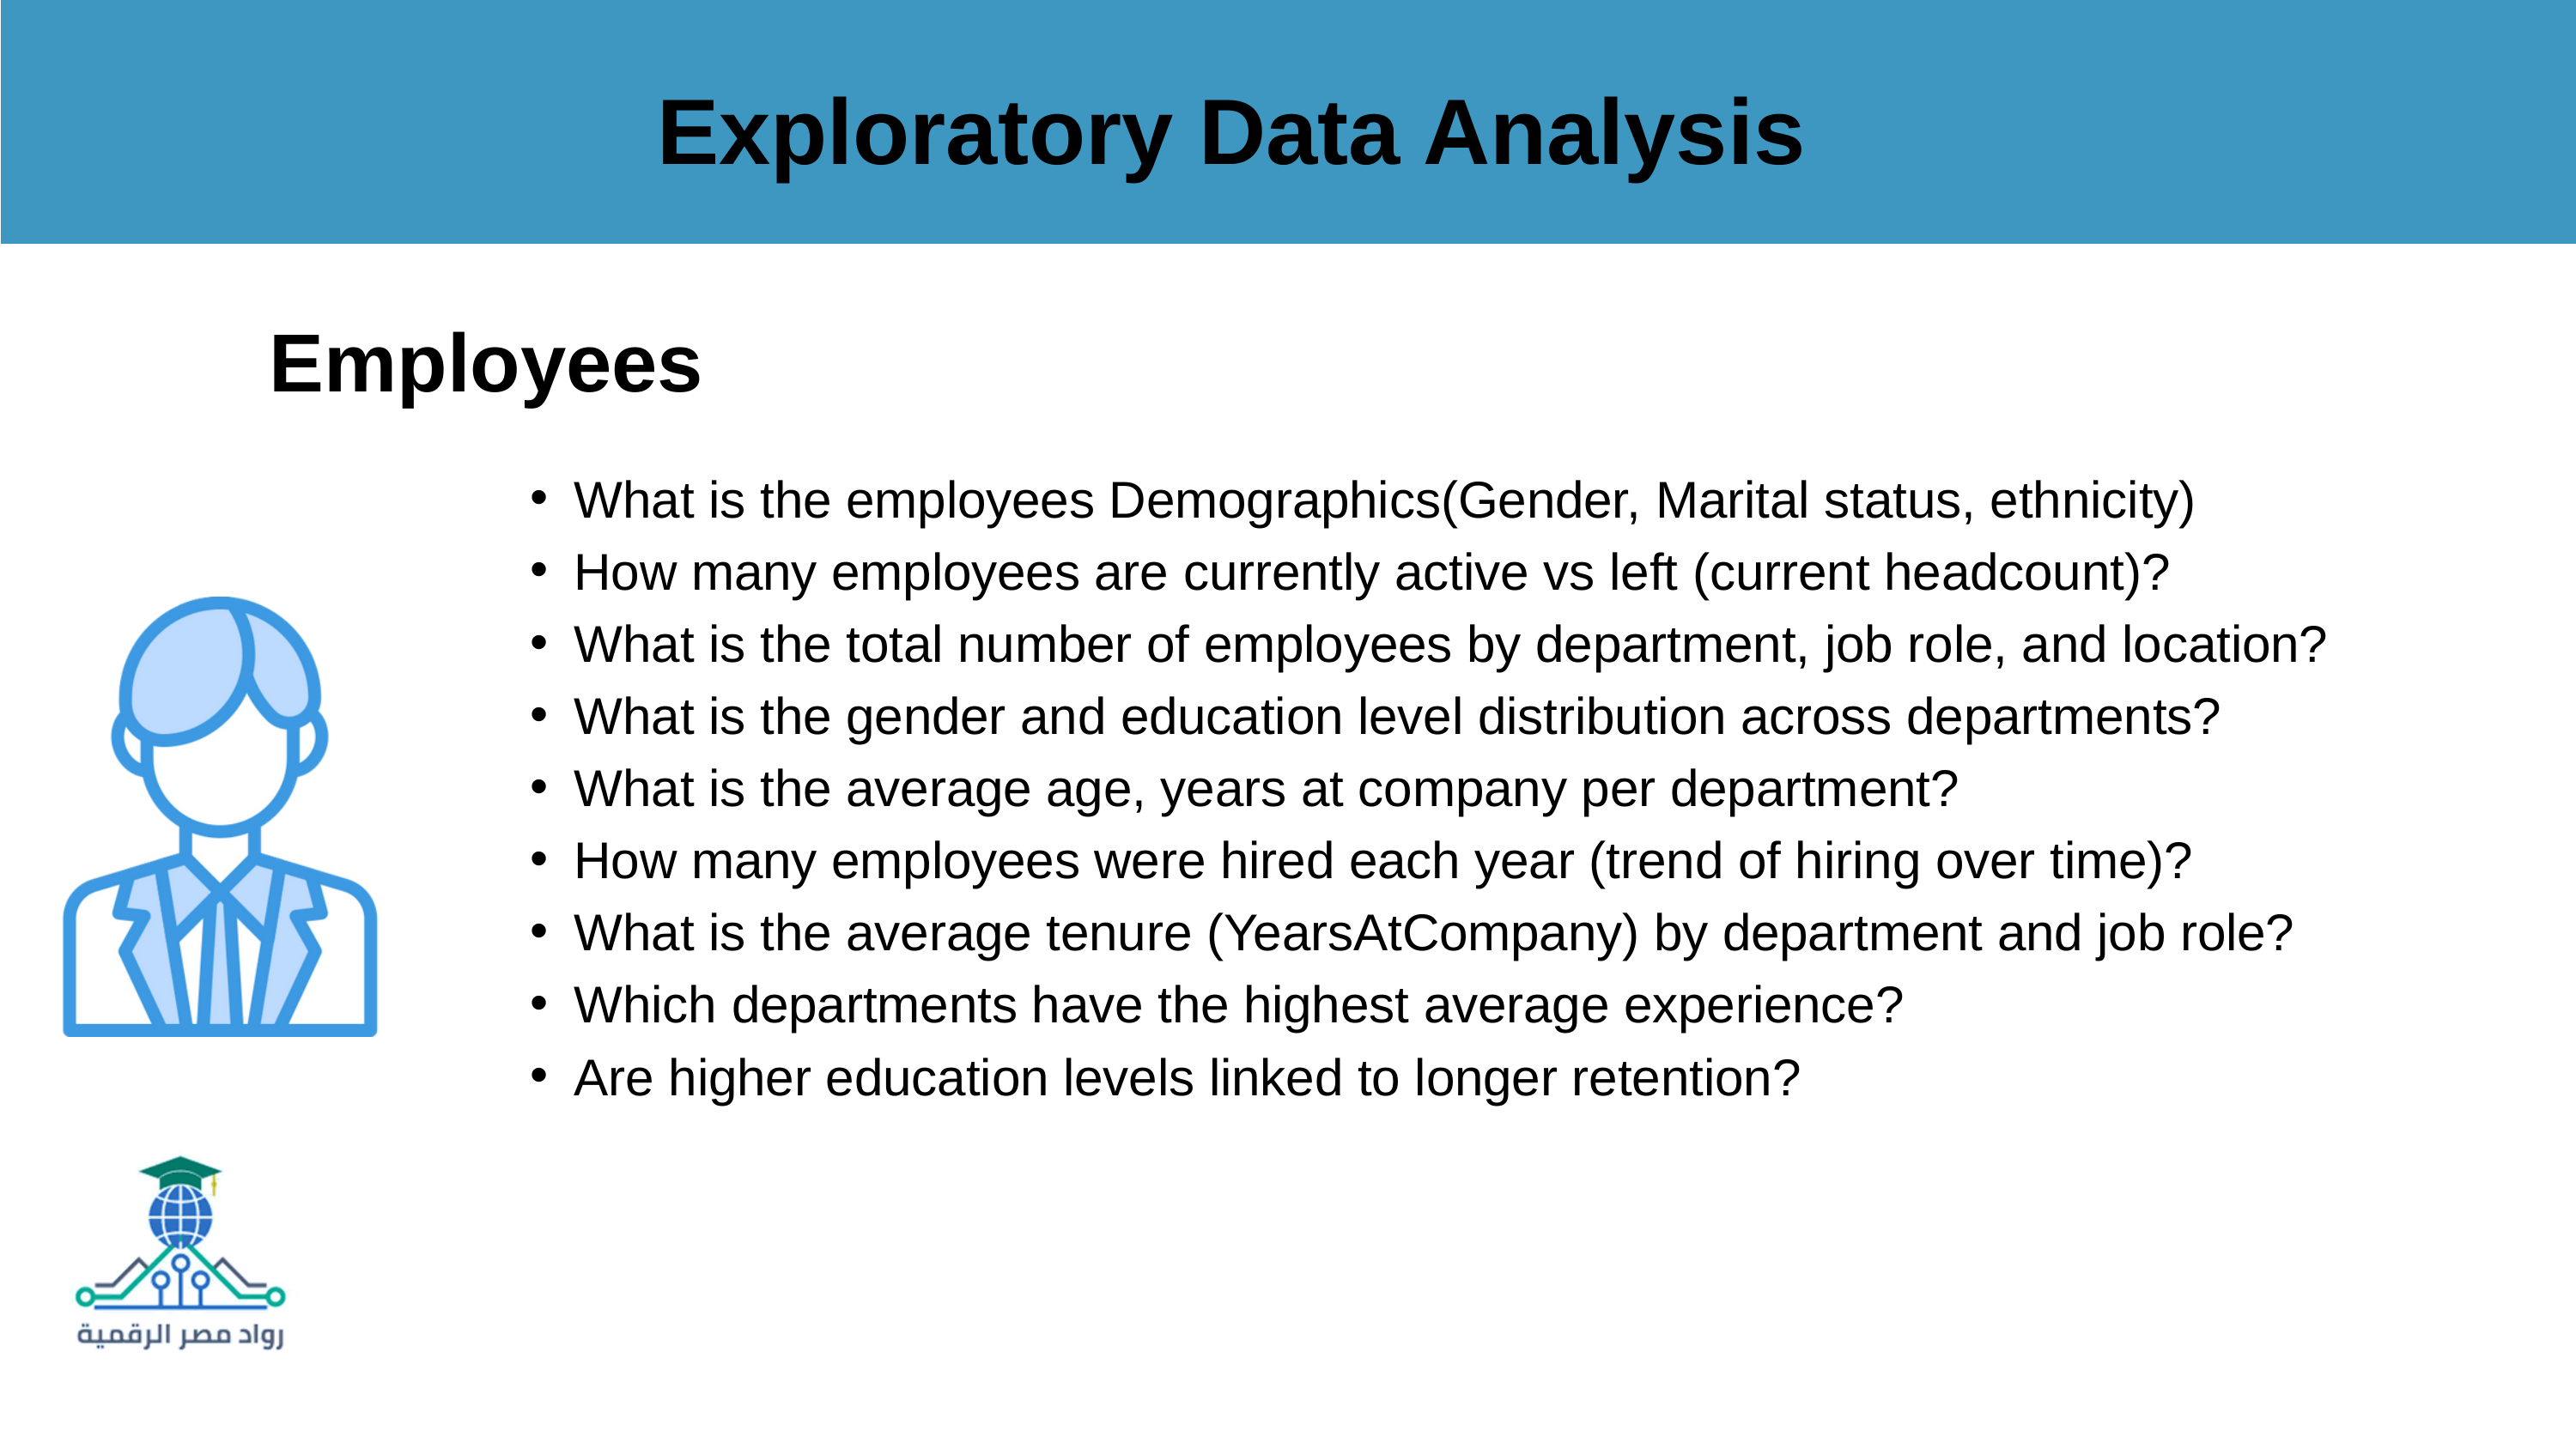

Exploratory Data Analysis
Employees
What is the employees Demographics(Gender, Marital status, ethnicity)
How many employees are currently active vs left (current headcount)?
What is the total number of employees by department, job role, and location?
What is the gender and education level distribution across departments?
What is the average age, years at company per department?
How many employees were hired each year (trend of hiring over time)?
What is the average tenure (YearsAtCompany) by department and job role?
Which departments have the highest average experience?
Are higher education levels linked to longer retention?